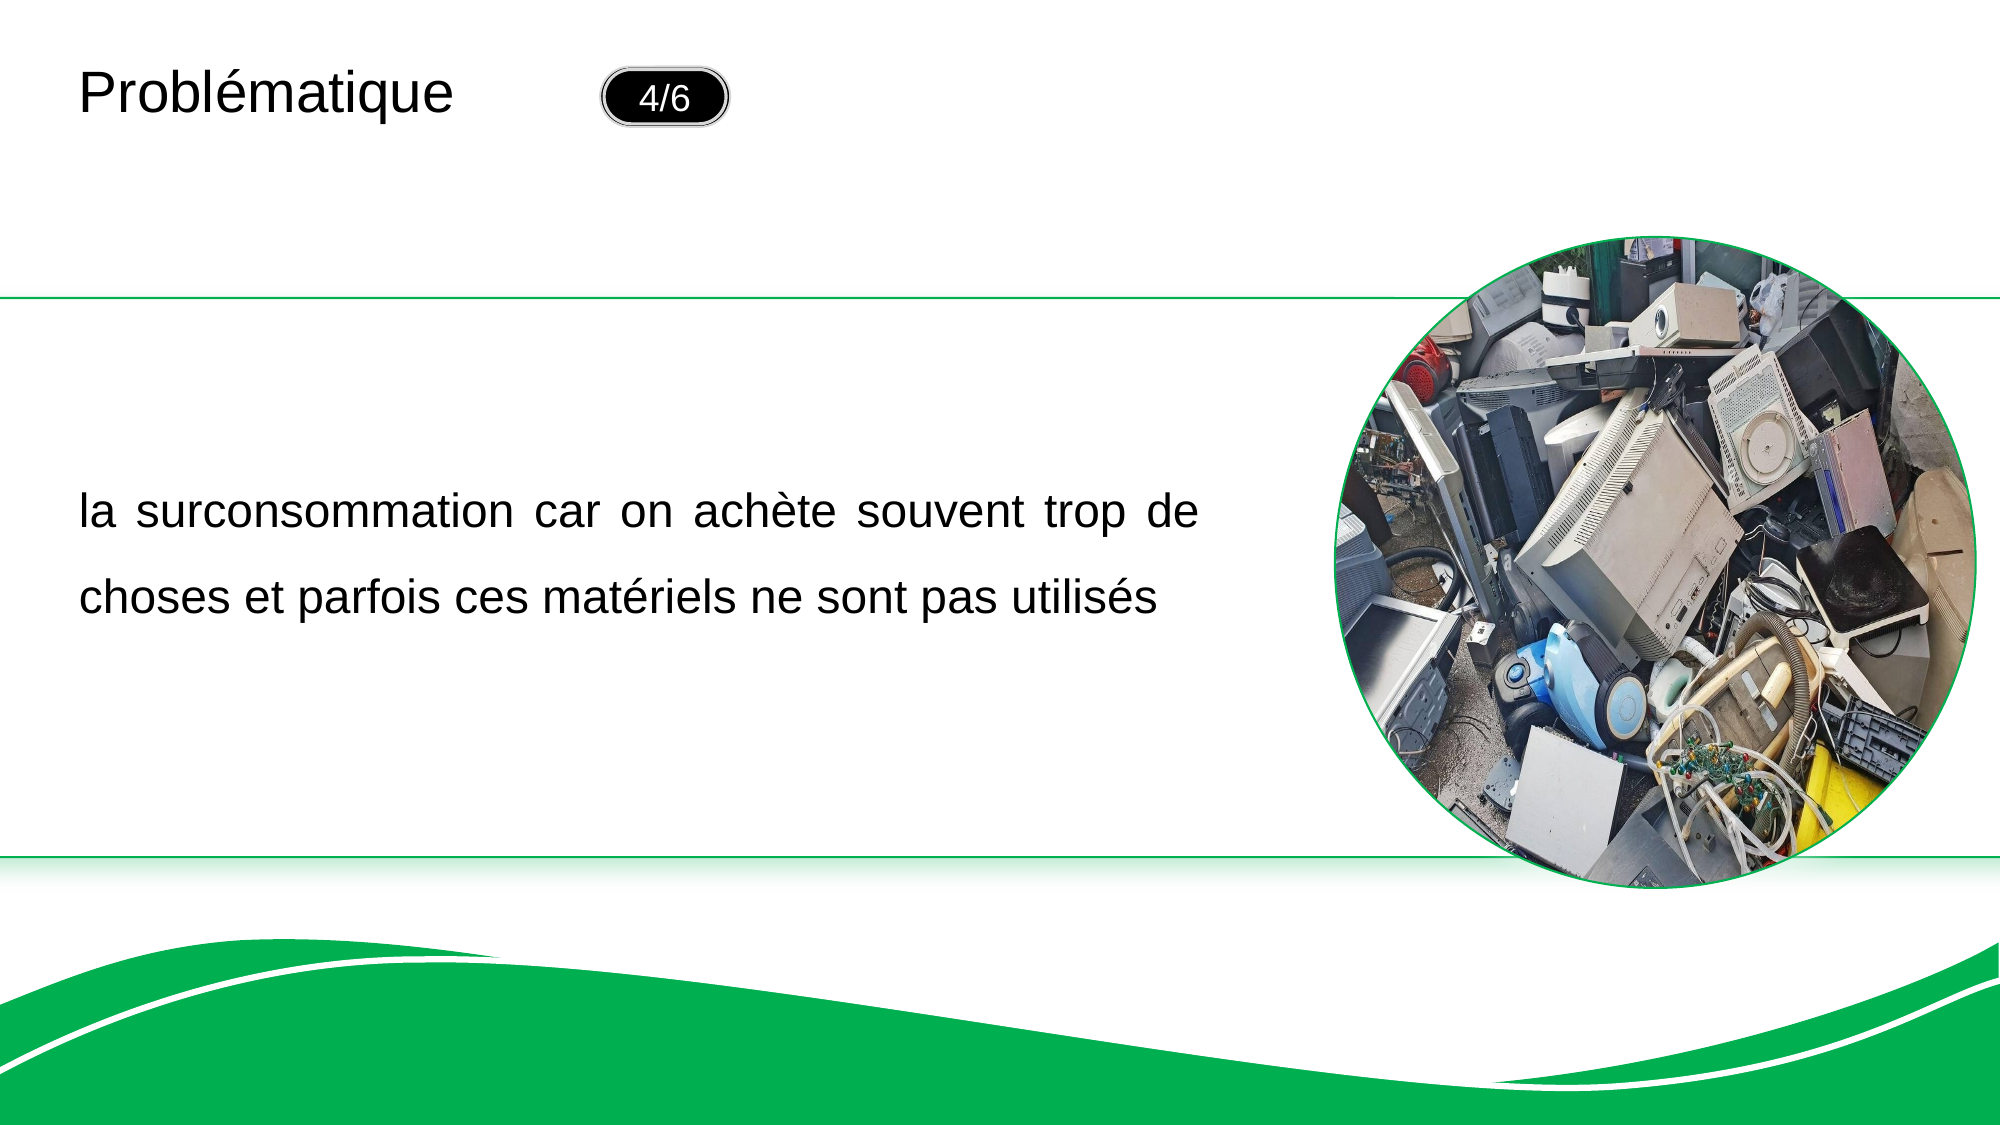

4/6
Problématique

la surconsommation car on achète souvent trop de choses et parfois ces matériels ne sont pas utilisés